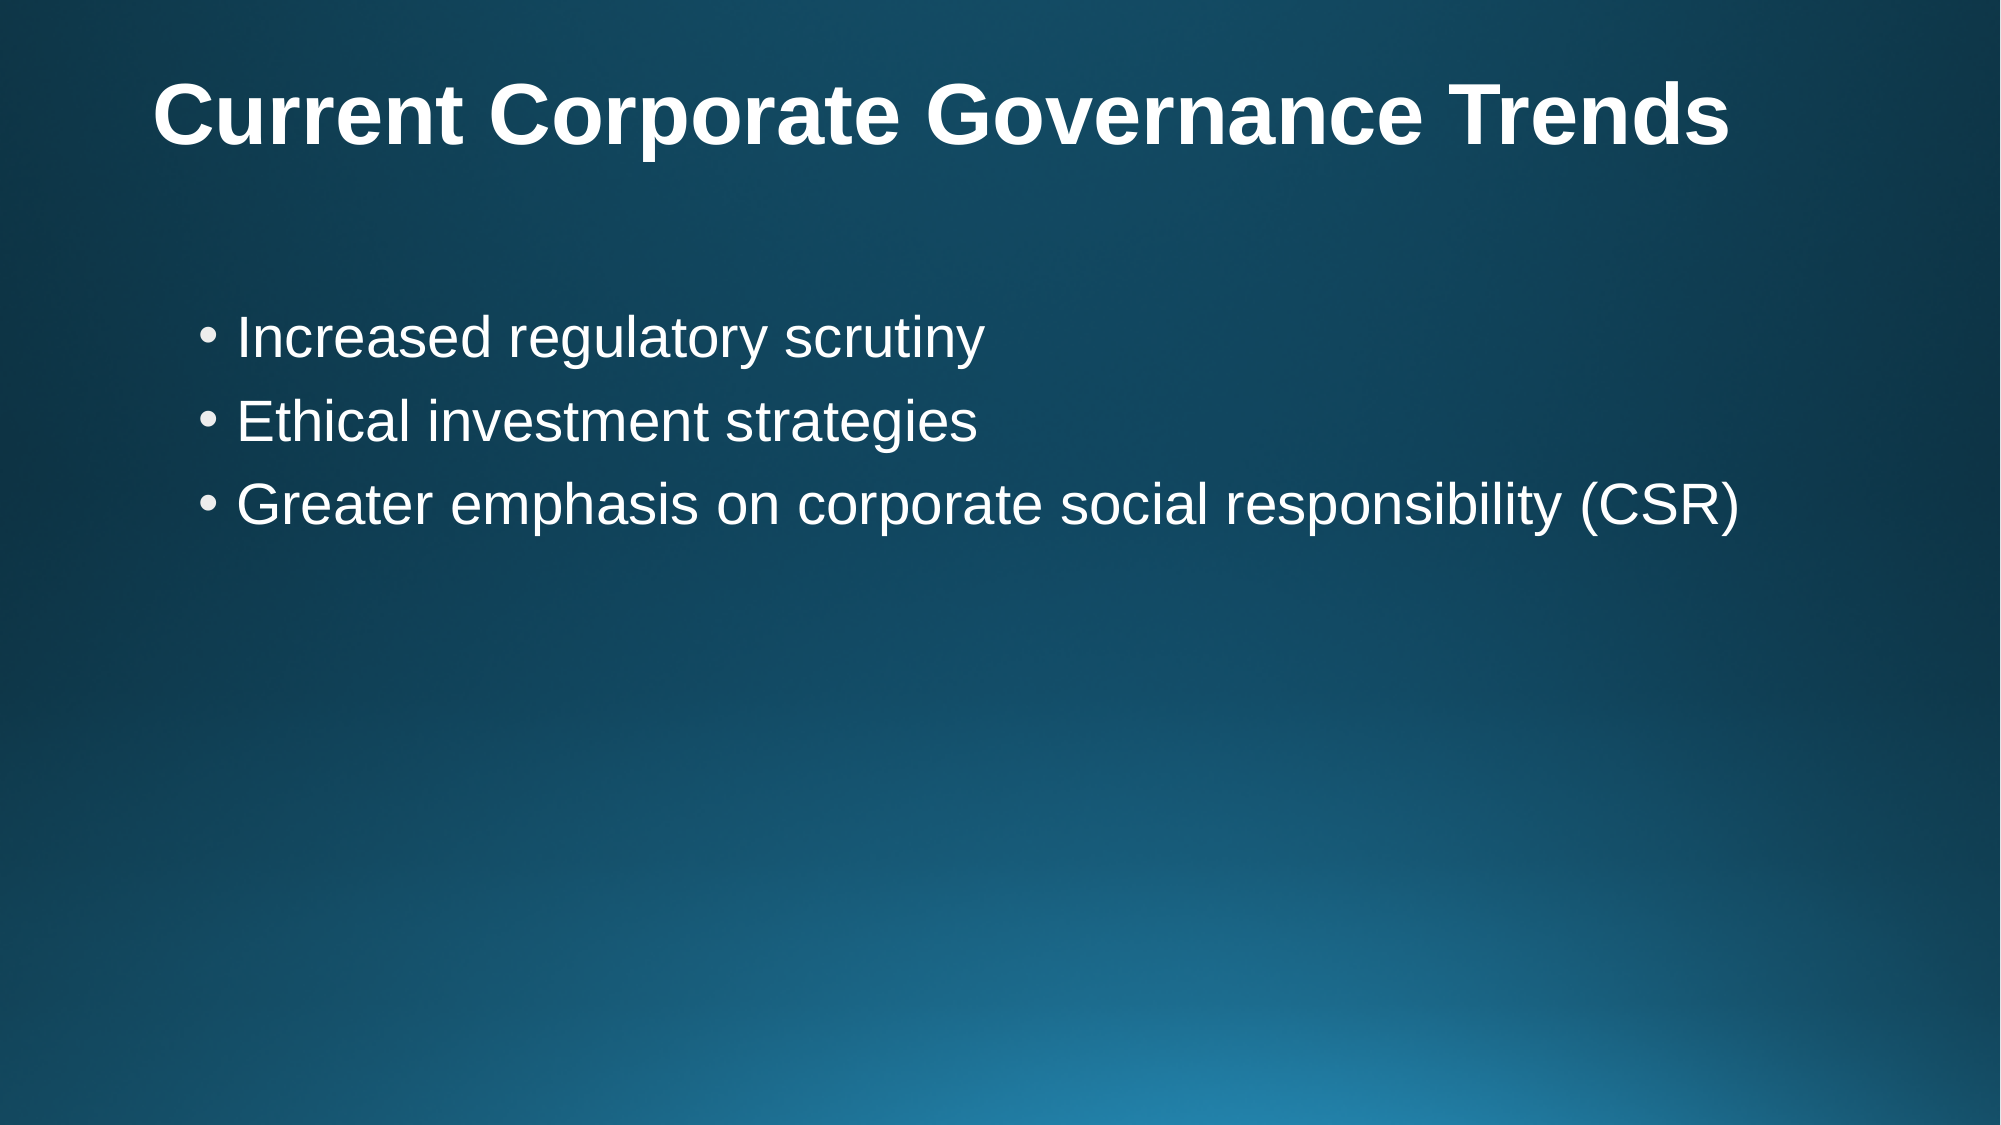

# Current Corporate Governance Trends
Increased regulatory scrutiny
Ethical investment strategies
Greater emphasis on corporate social responsibility (CSR)